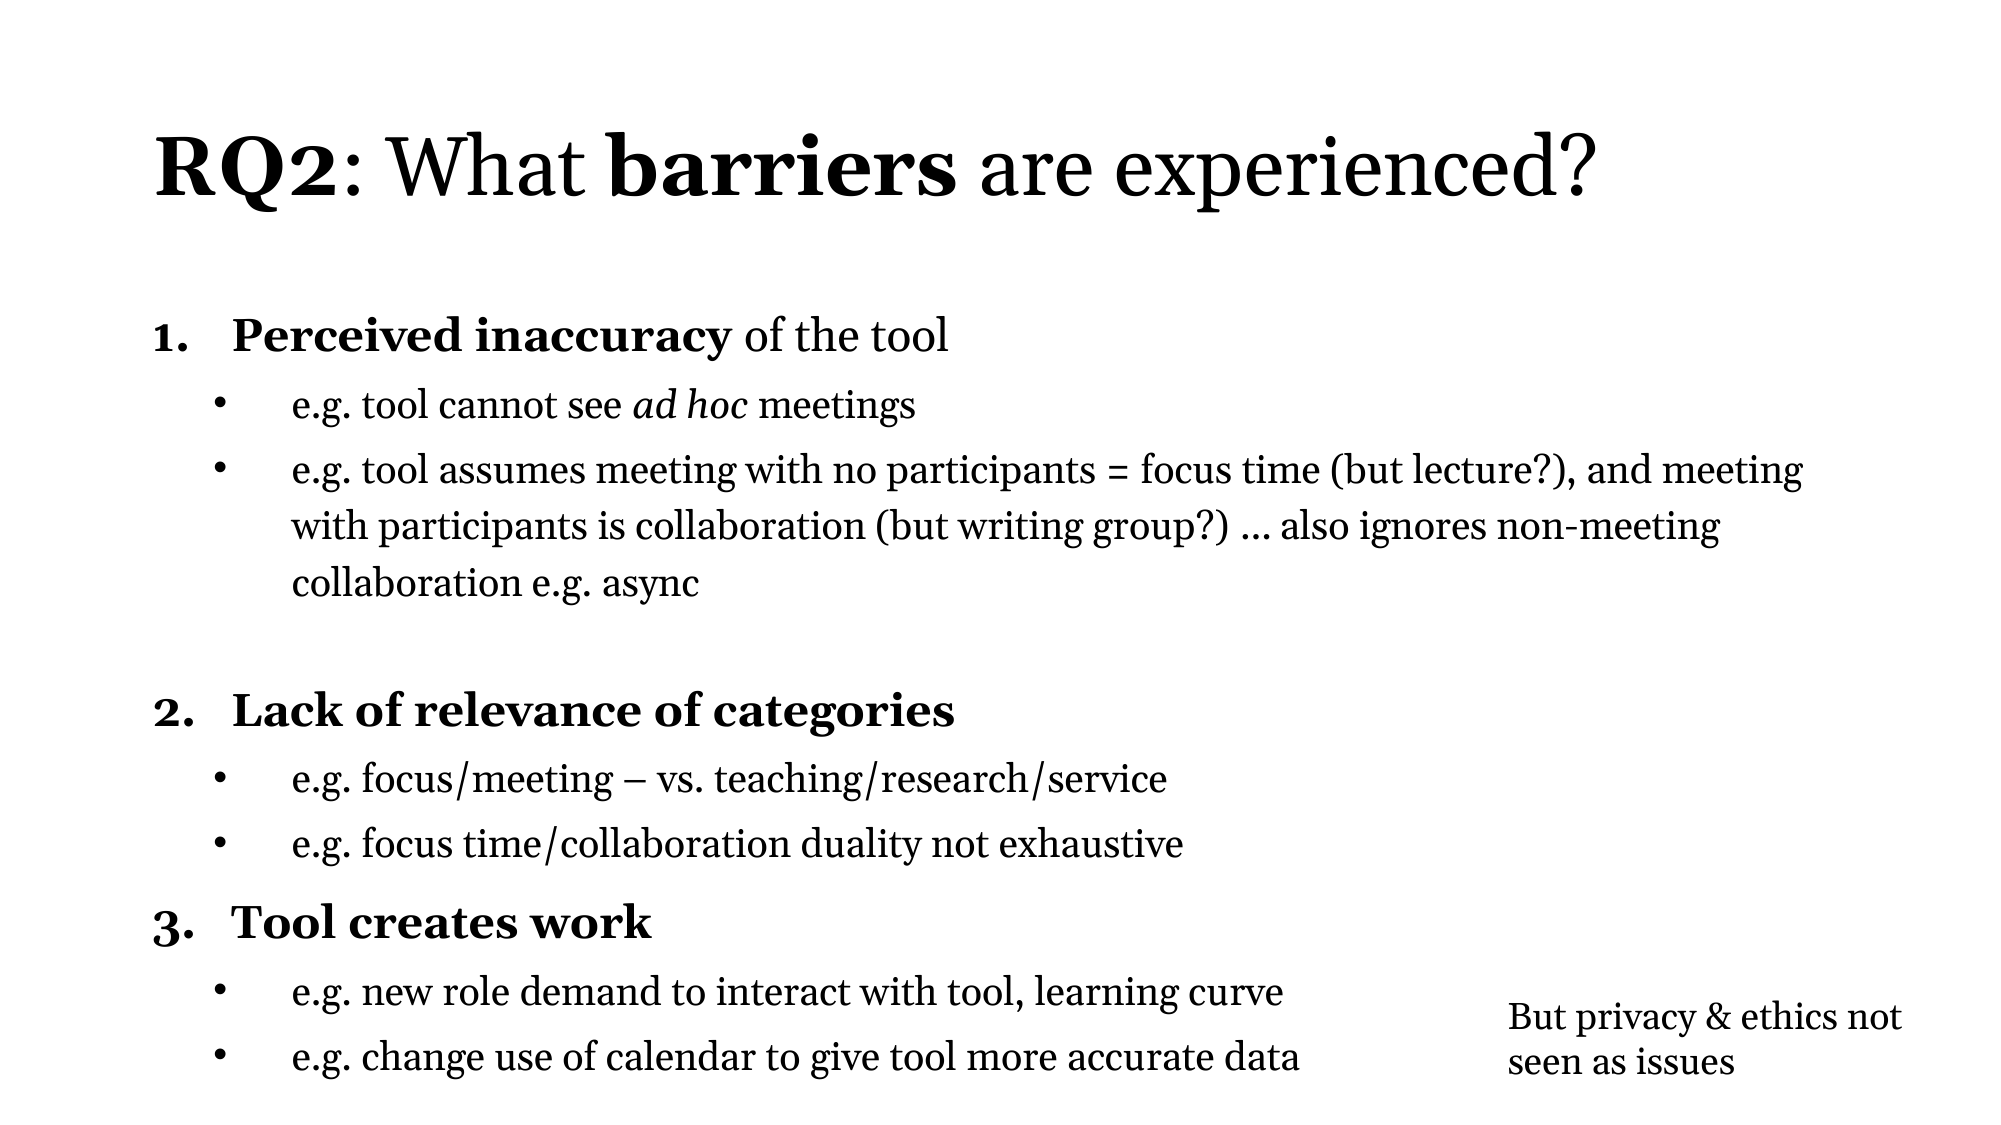

# RQ2: What barriers are experienced?

Perceived inaccuracy of the tool
e.g. tool cannot see ad hoc meetings
e.g. tool assumes meeting with no participants = focus time (but lecture?), and meeting with participants is collaboration (but writing group?) … also ignores non-meeting collaboration e.g. async

Lack of relevance of categories
e.g. focus/meeting – vs. teaching/research/service
e.g. focus time/collaboration duality not exhaustive
Tool creates work
e.g. new role demand to interact with tool, learning curve
e.g. change use of calendar to give tool more accurate data
But privacy & ethics not seen as issues